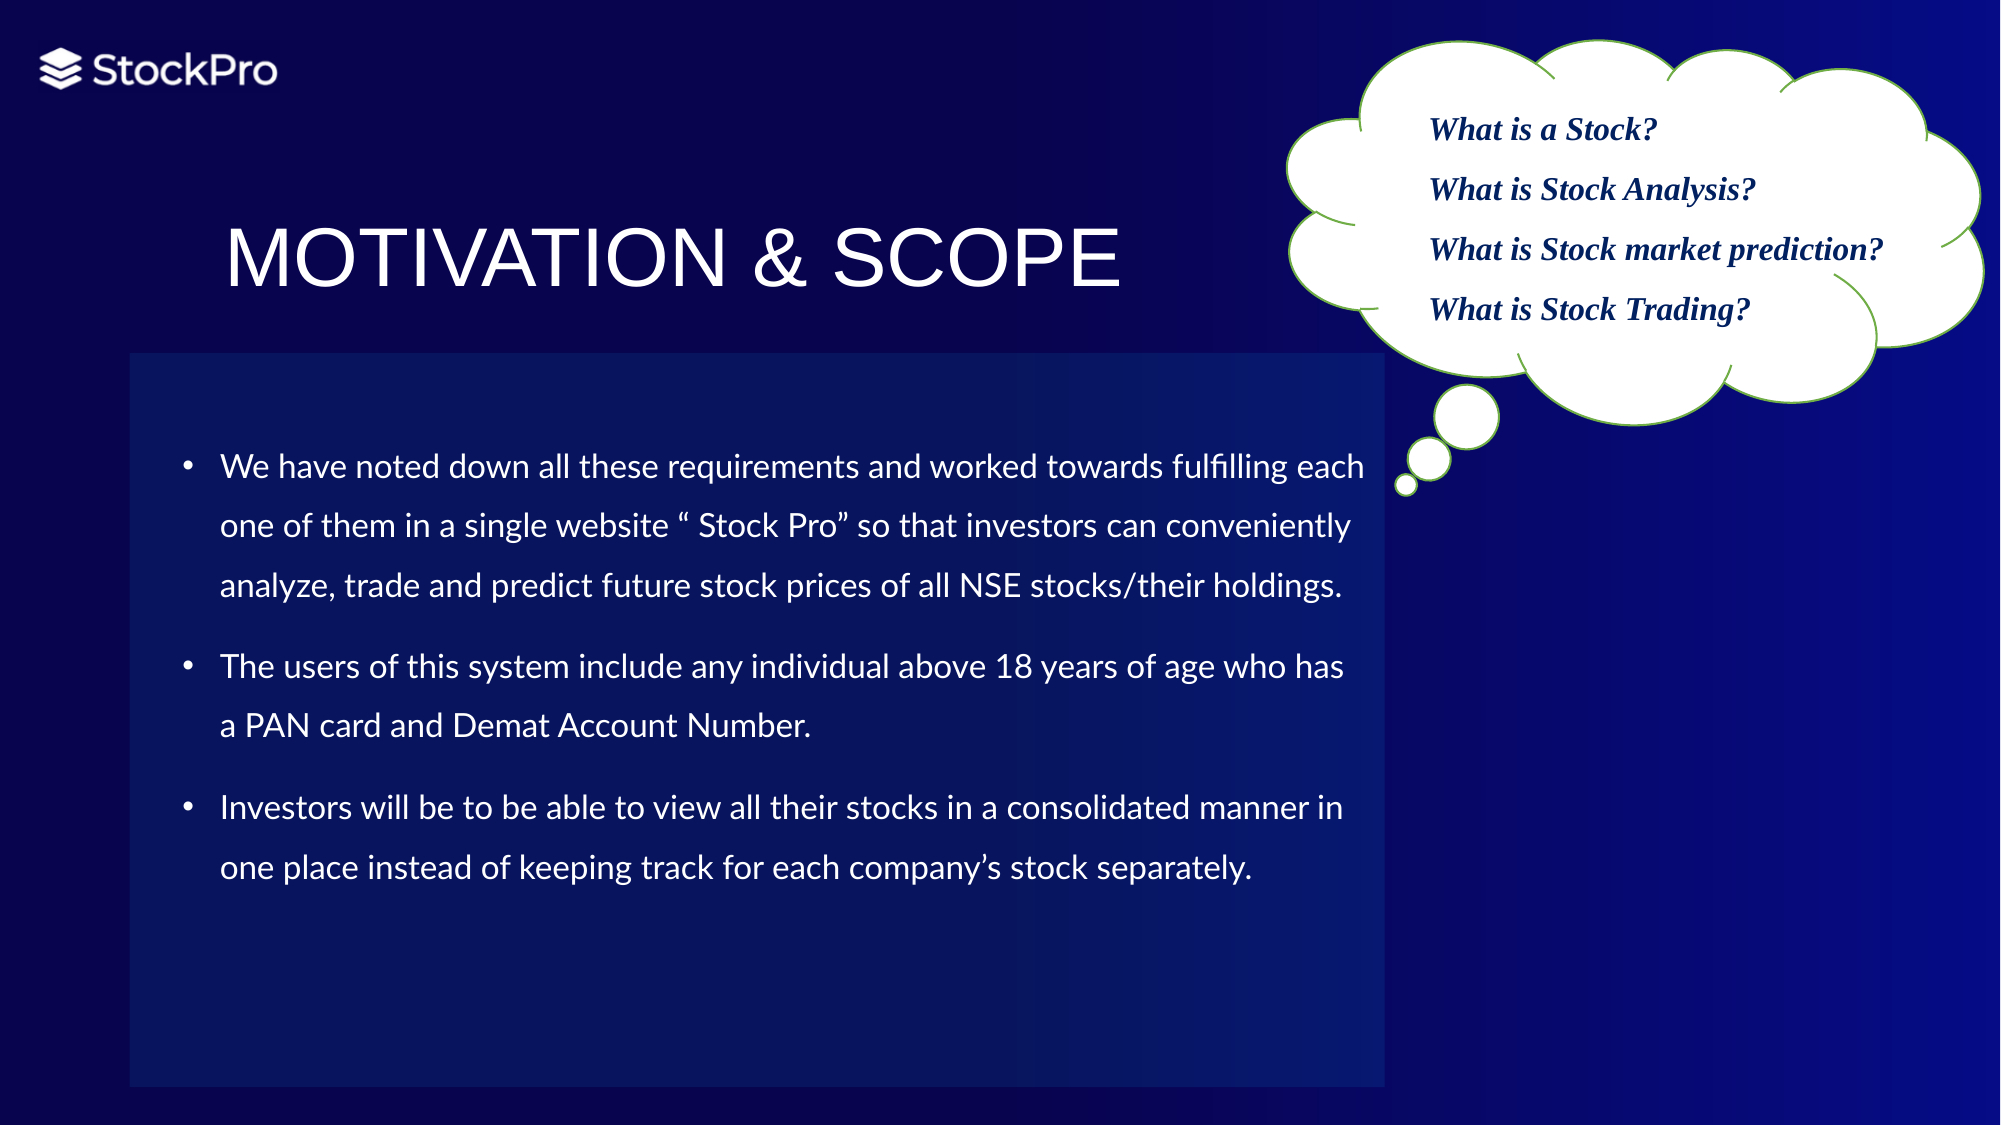

What is a Stock?
What is Stock Analysis?
What is Stock market prediction?
What is Stock Trading?

MOTIVATION & SCOPE

We have noted down all these requirements and worked towards fulfilling each one of them in a single website “ Stock Pro” so that investors can conveniently analyze, trade and predict future stock prices of all NSE stocks/their holdings.
The users of this system include any individual above 18 years of age who has a PAN card and Demat Account Number.
Investors will be to be able to view all their stocks in a consolidated manner in one place instead of keeping track for each company’s stock separately.